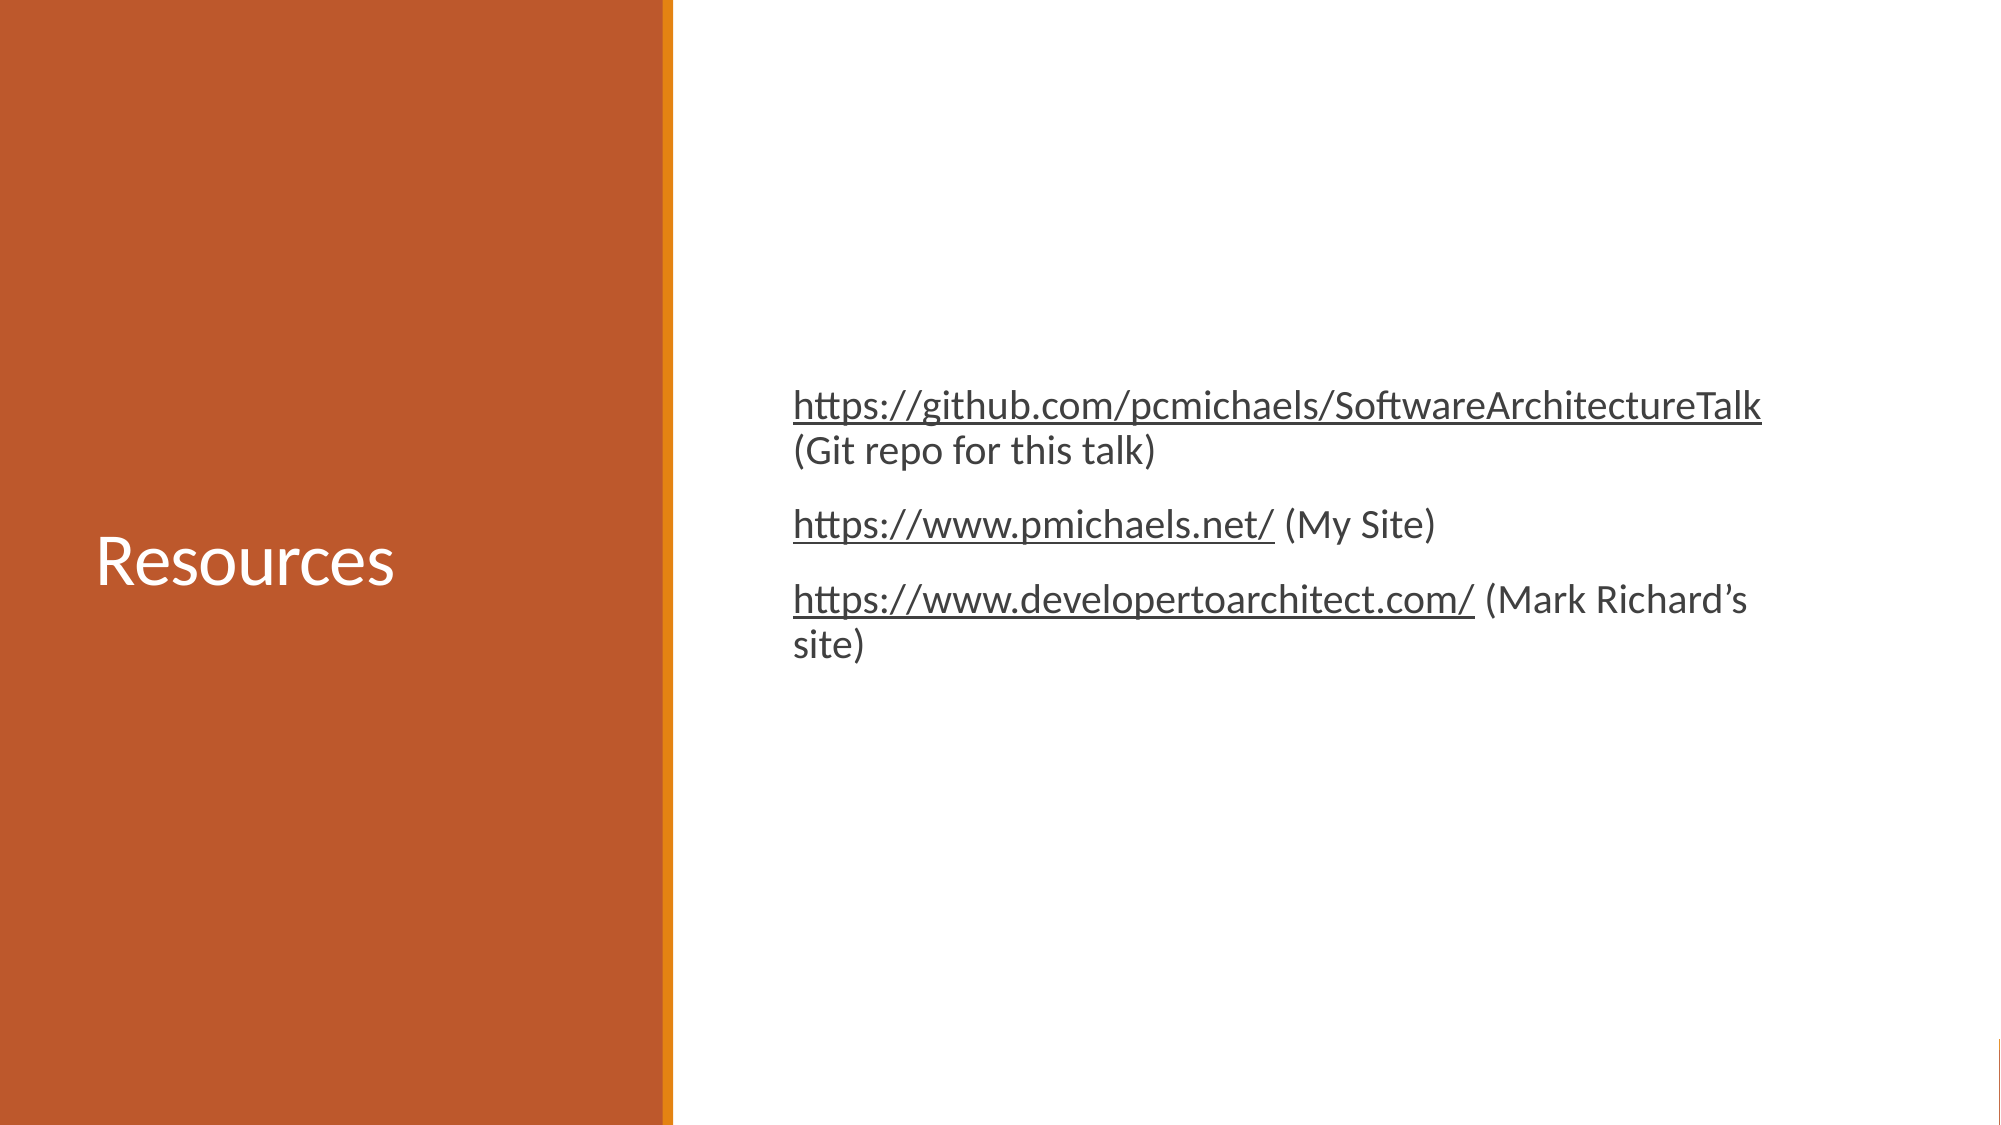

# Resources
https://github.com/pcmichaels/SoftwareArchitectureTalk (Git repo for this talk)
https://www.pmichaels.net/ (My Site)
https://www.developertoarchitect.com/ (Mark Richard’s site)